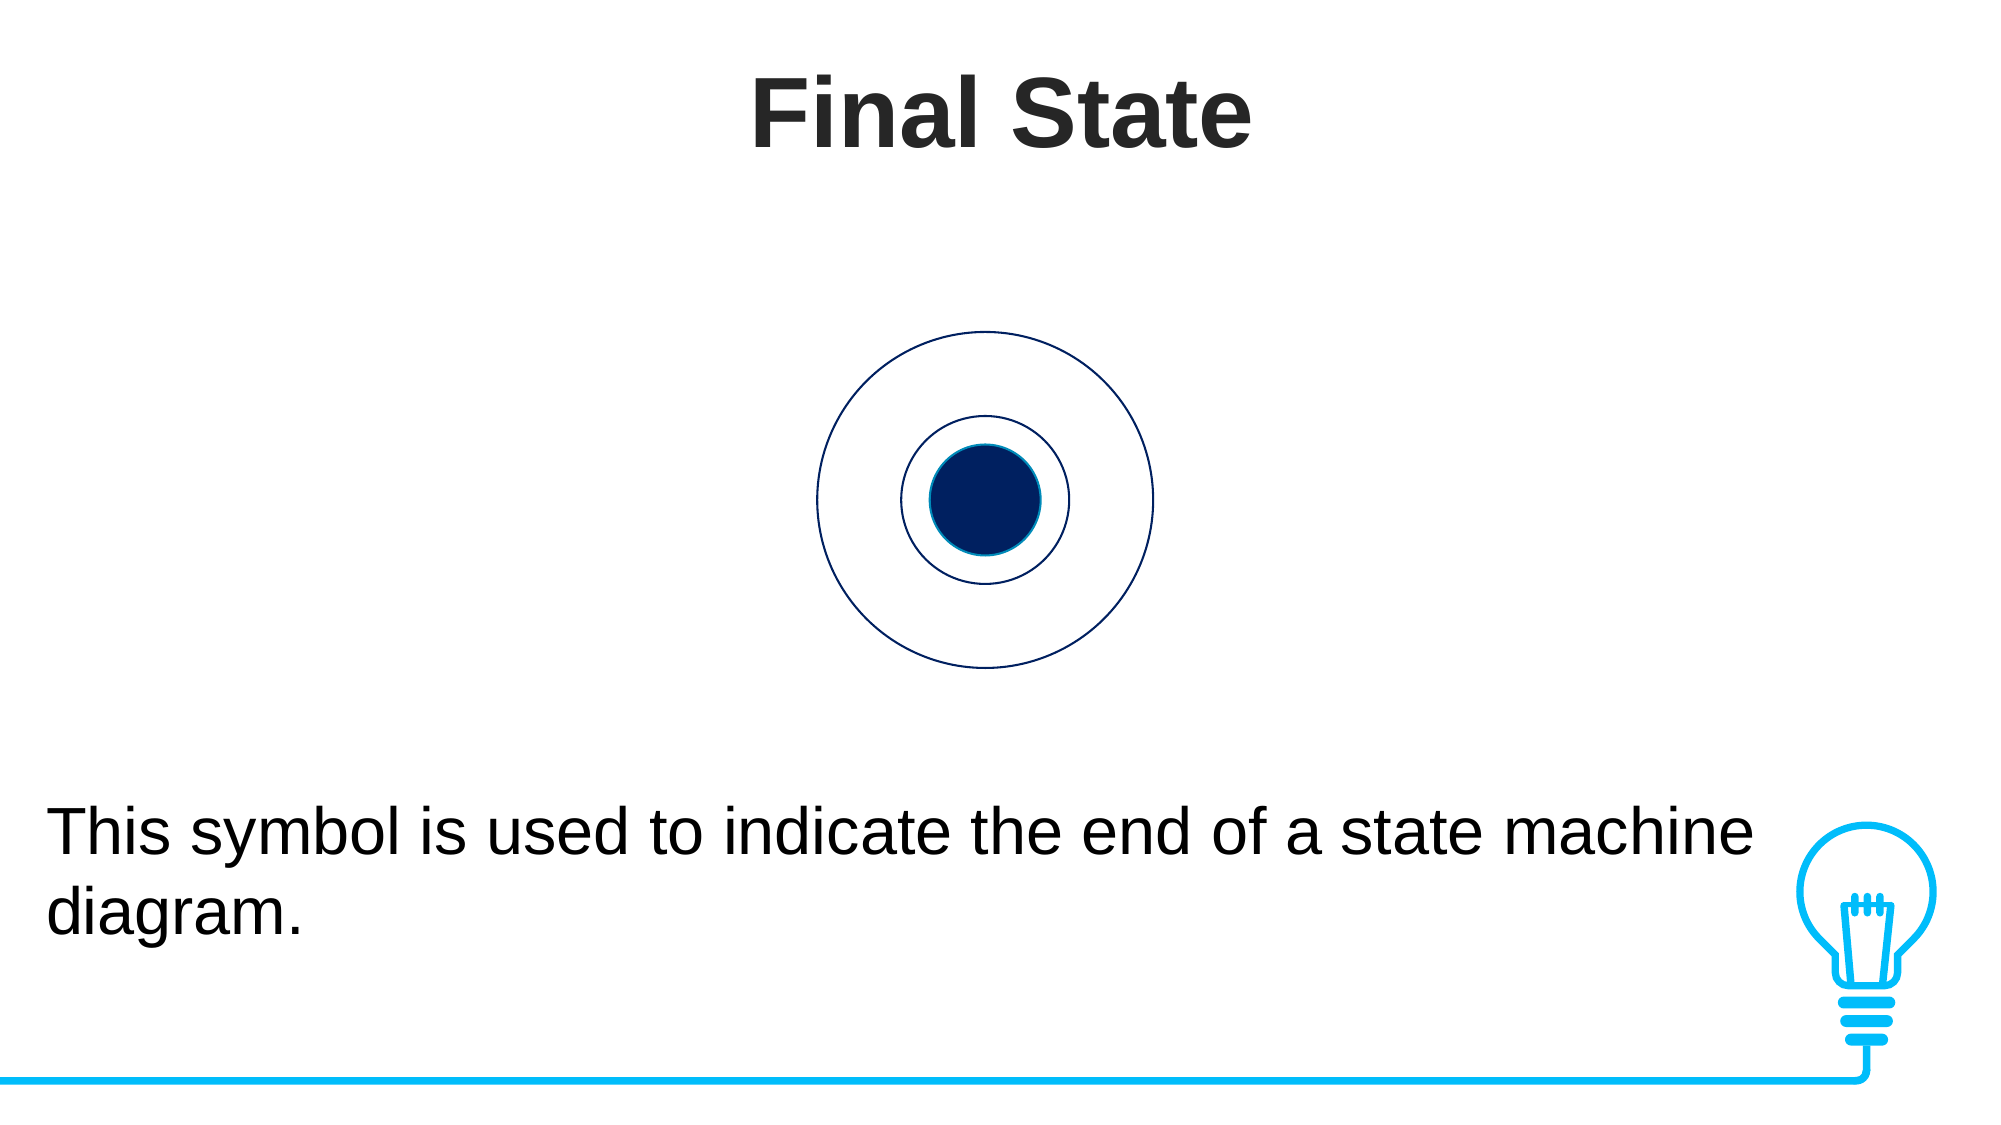

Final State

This symbol is used to indicate the end of a state machine diagram.